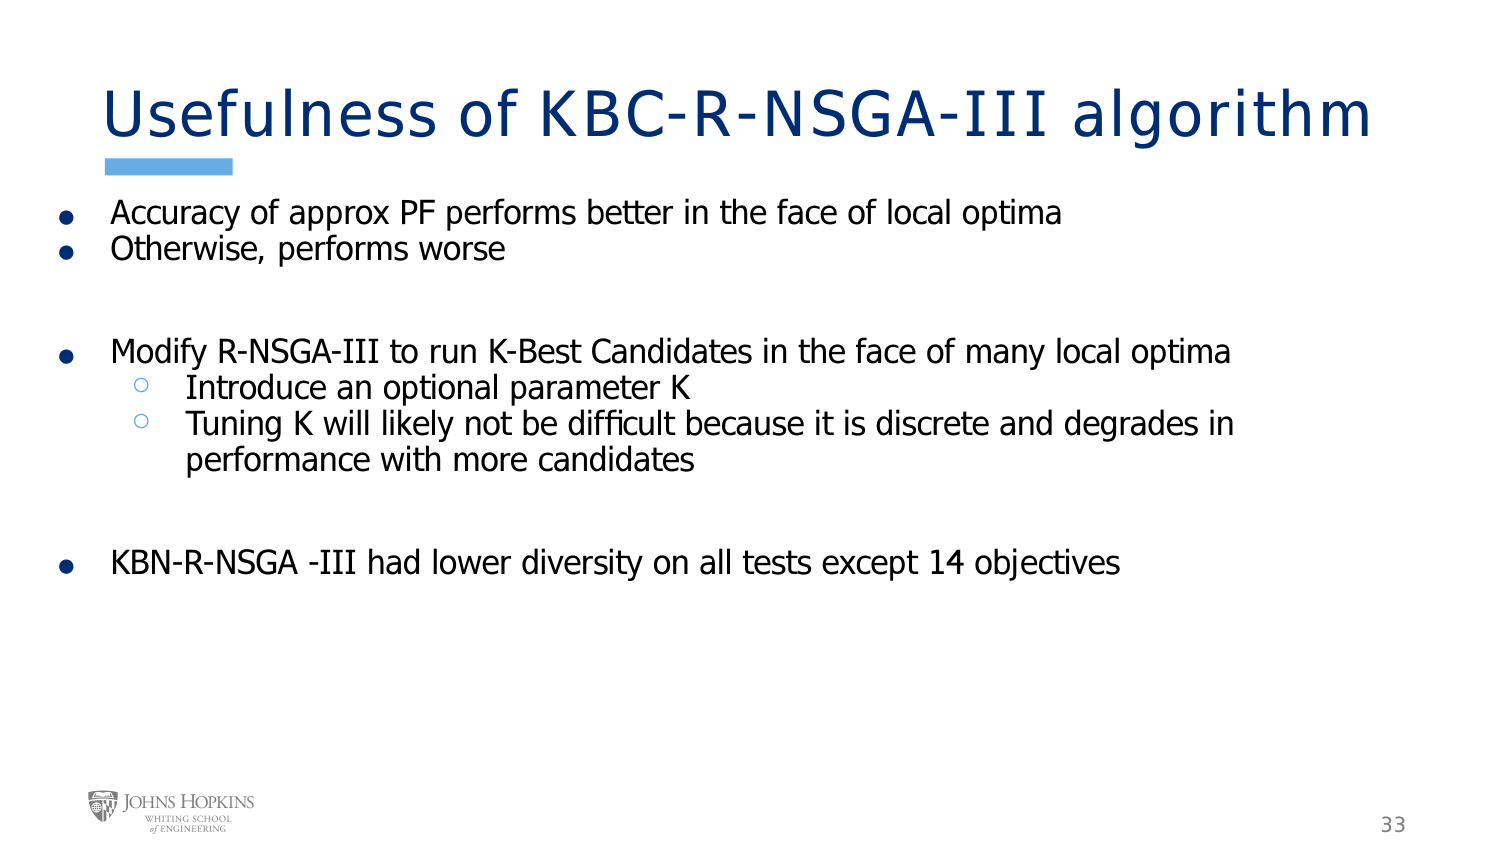

# Usefulness of KBC-R-NSGA-III algorithm
Accuracy of approx PF performs better in the face of local optima
Otherwise, performs worse

Modify R-NSGA-III to run K-Best Candidates in the face of many local optima
Introduce an optional parameter K
Tuning K will likely not be difficult because it is discrete and degrades in performance with more candidates

KBN-R-NSGA -III had lower diversity on all tests except 14 objectives